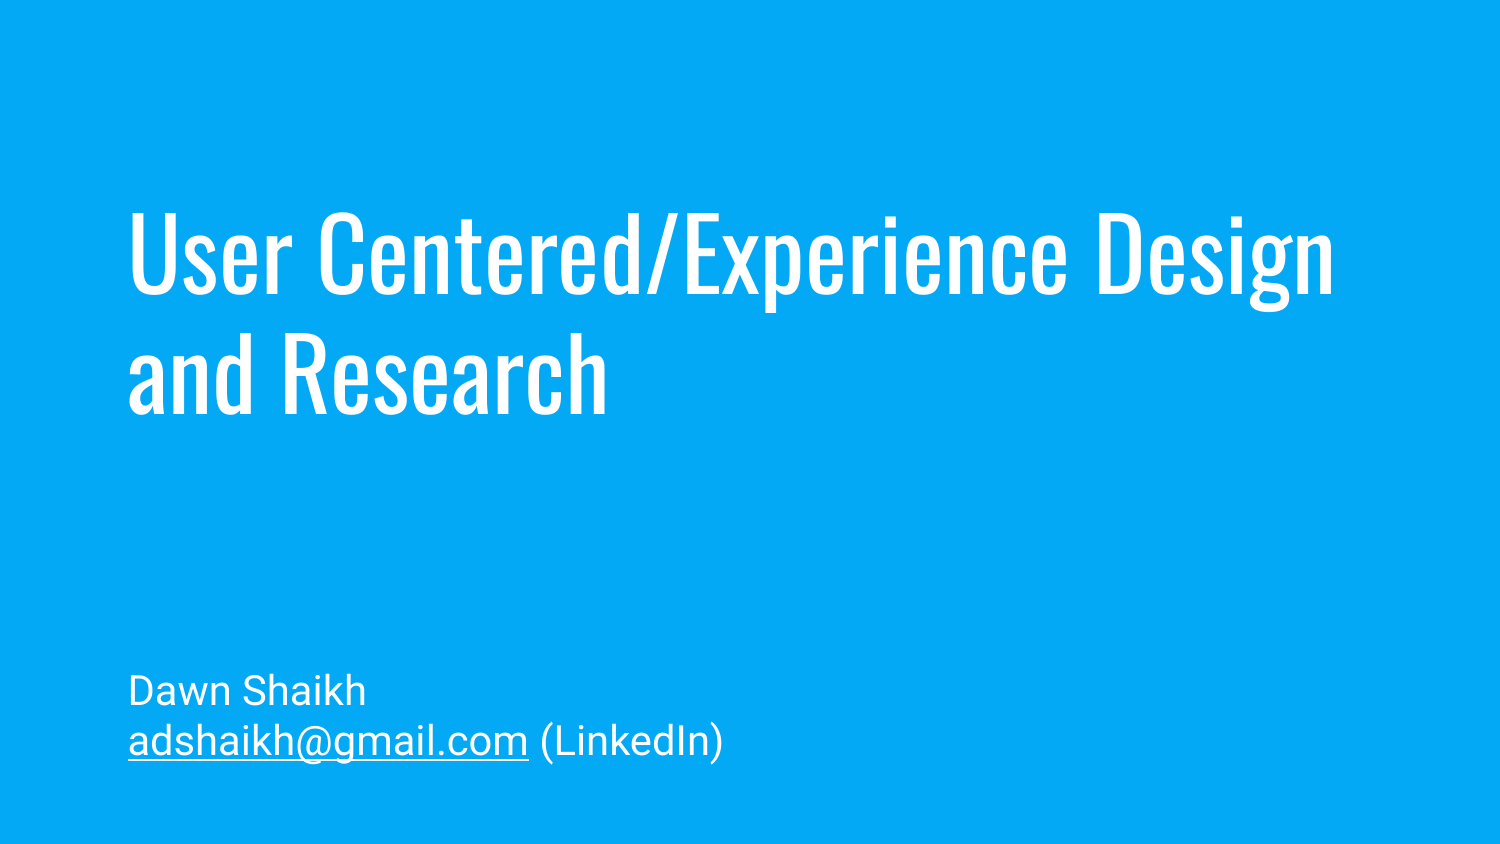

# User Centered/Experience Design and Research
Dawn Shaikh
adshaikh@gmail.com (LinkedIn)